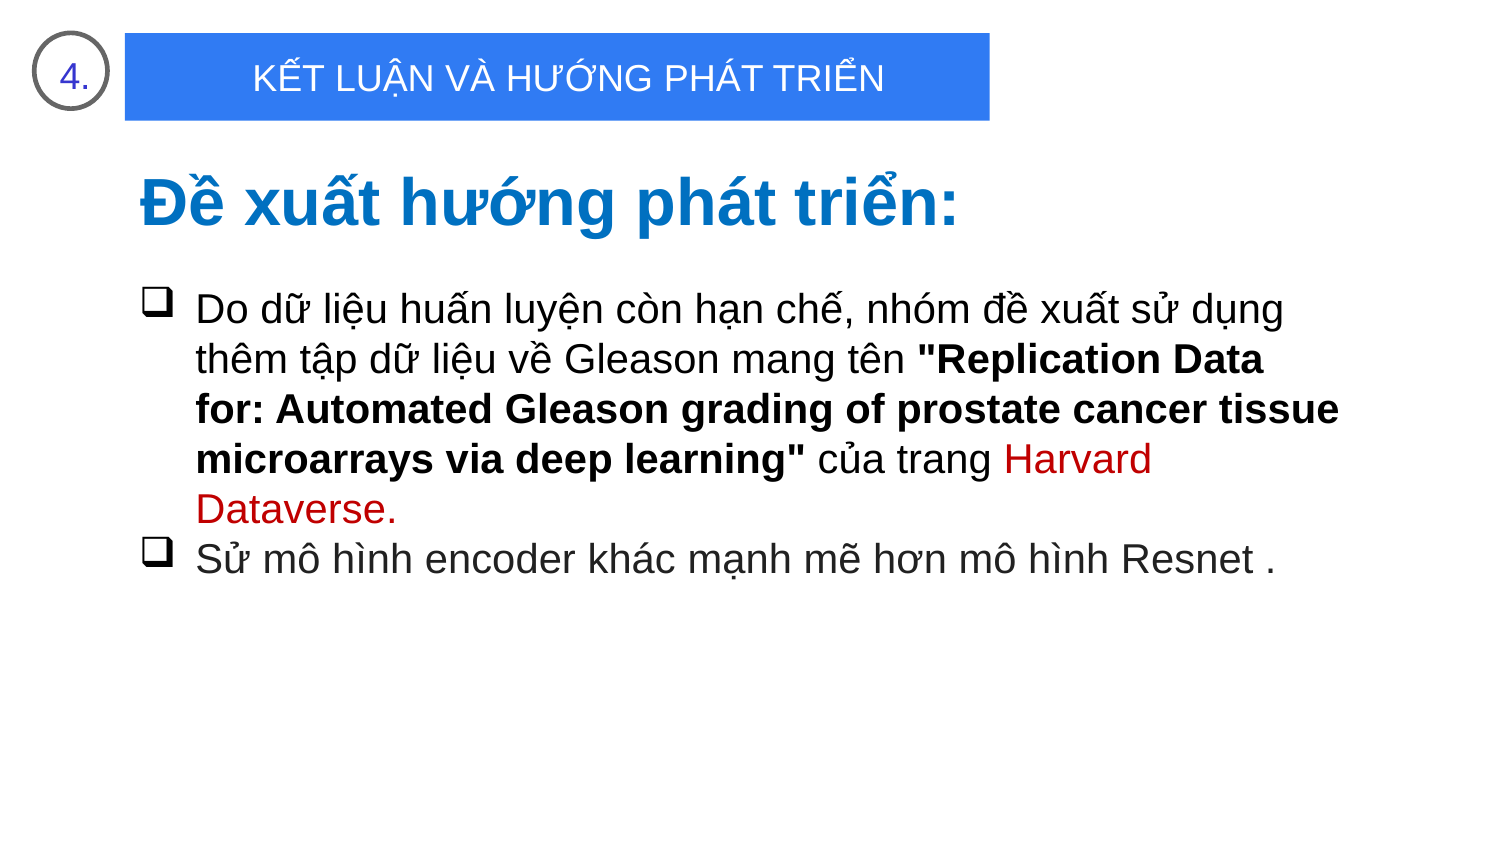

KẾT LUẬN VÀ HƯỚNG PHÁT TRIỂN
4.                           Kết luận và hướng phát triển
Đề xuất hướng phát triển:
Do dữ liệu huấn luyện còn hạn chế, nhóm đề xuất sử dụng thêm tập dữ liệu về Gleason mang tên "Replication Data for: Automated Gleason grading of prostate cancer tissue microarrays via deep learning" của trang Harvard Dataverse.
Sử mô hình encoder khác mạnh mẽ hơn mô hình Resnet .